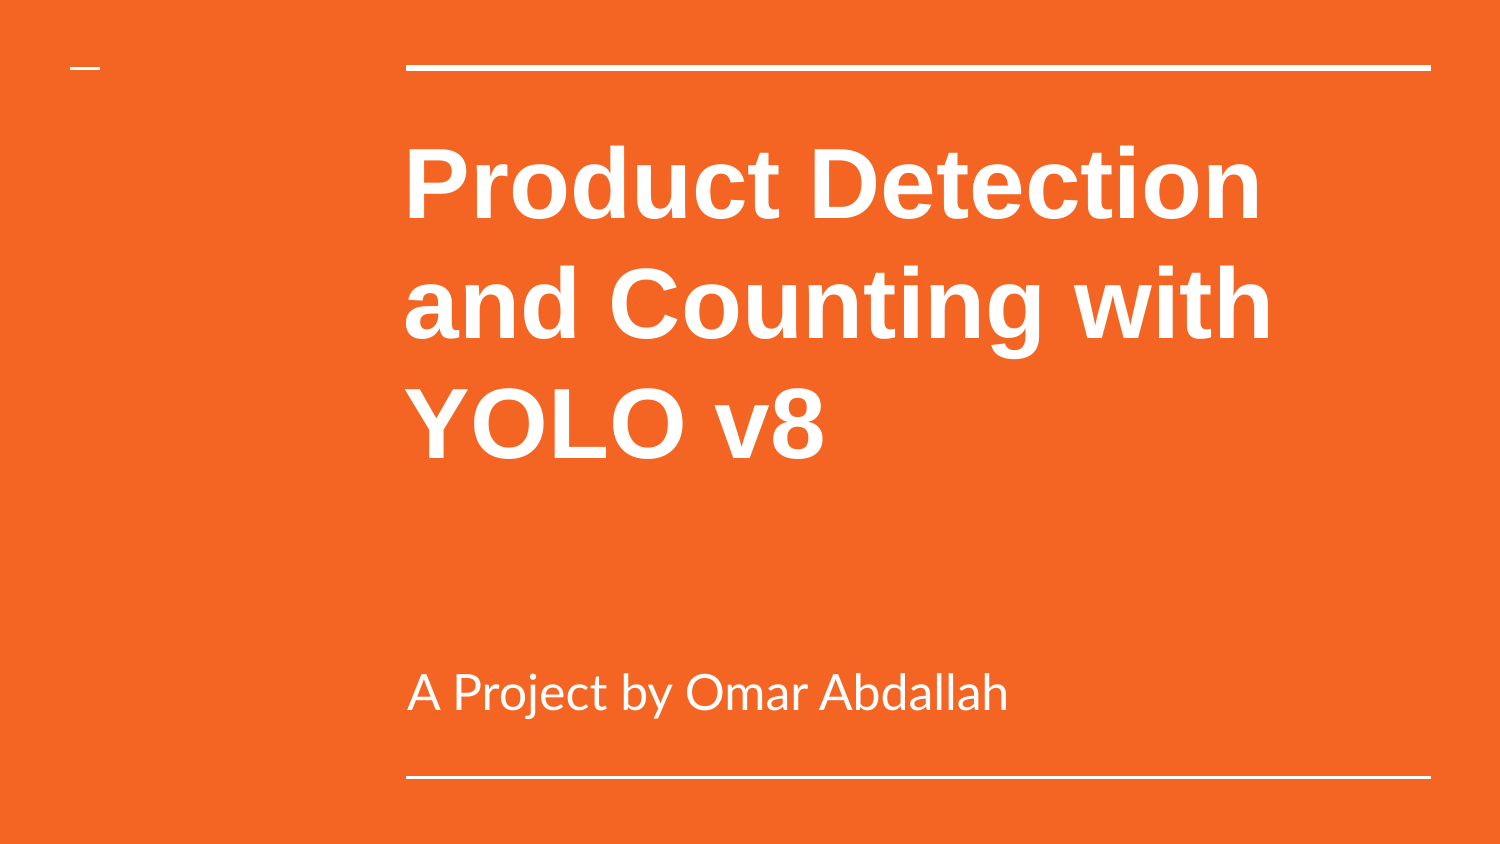

# Product Detection and Counting with YOLO v8
A Project by Omar Abdallah